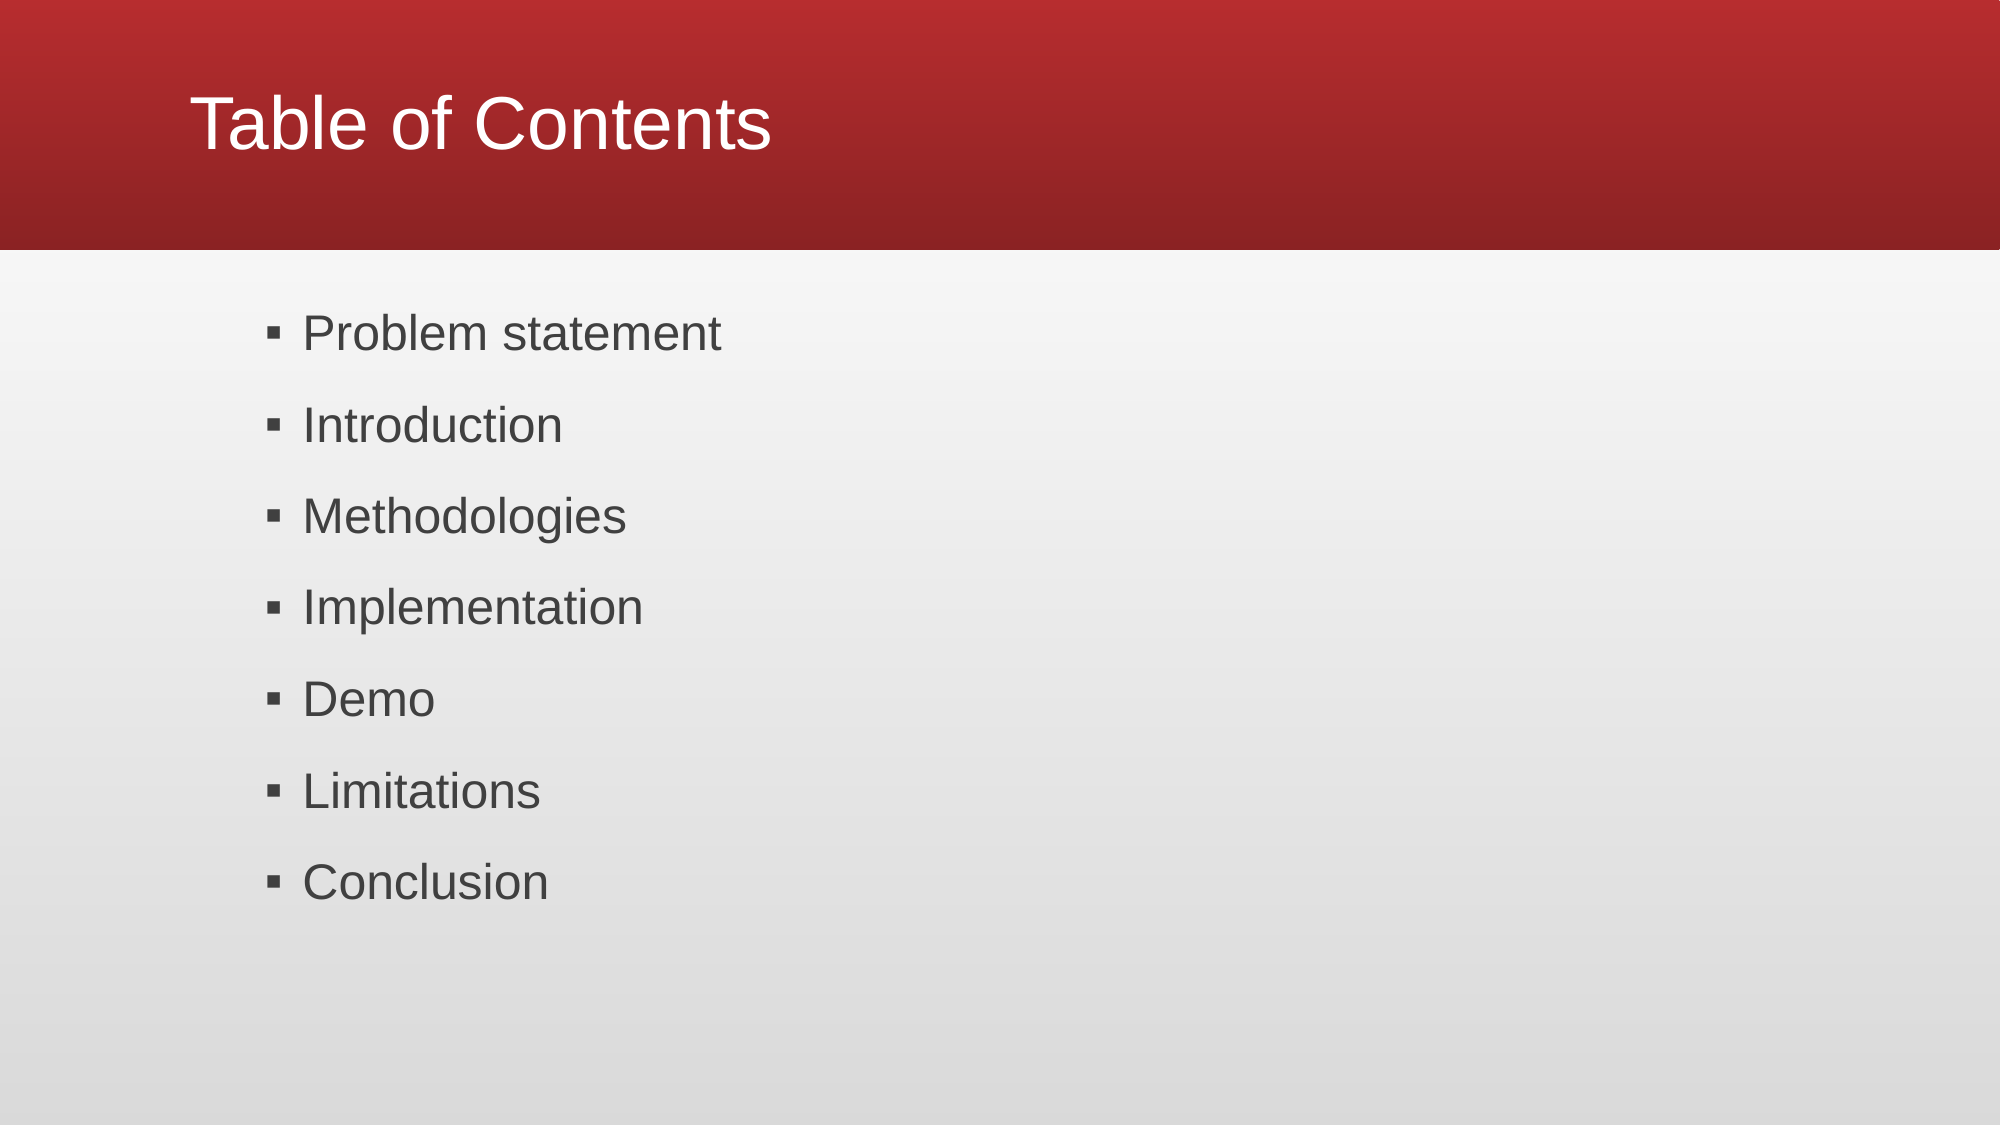

# Table of Contents
Problem statement
Introduction
Methodologies
Implementation
Demo
Limitations
Conclusion